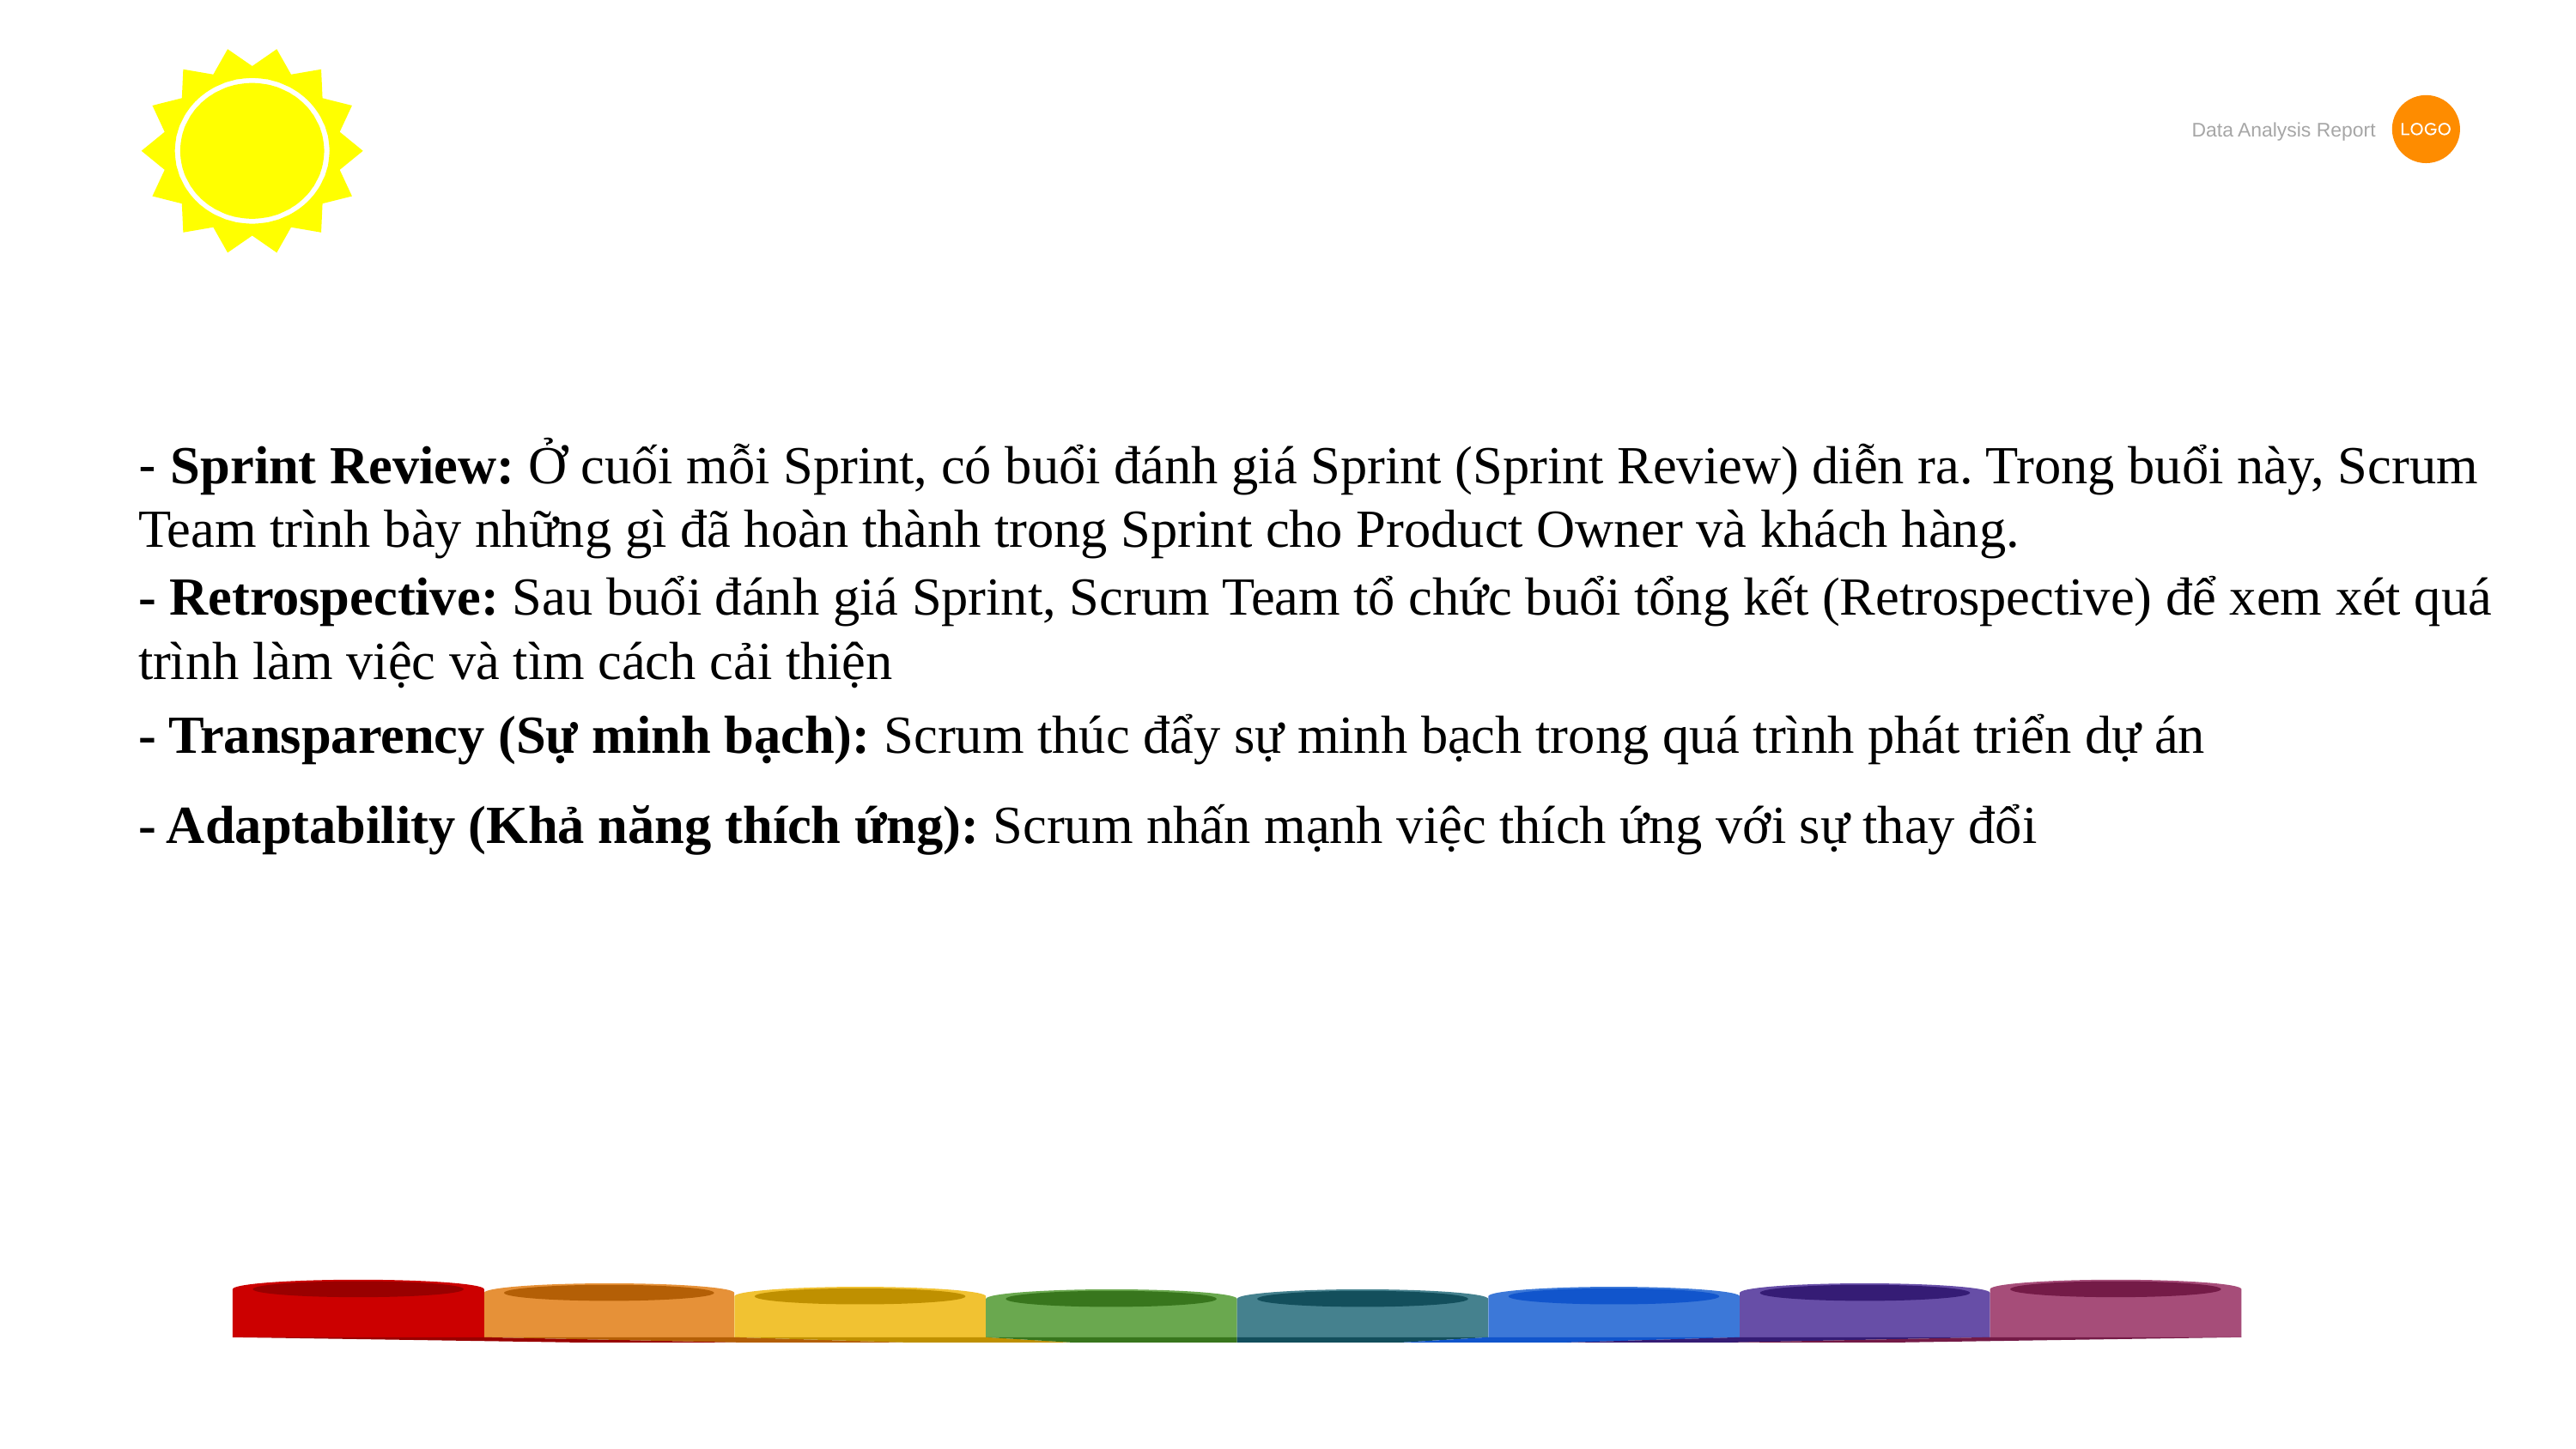

- Sprint Review: Ở cuối mỗi Sprint, có buổi đánh giá Sprint (Sprint Review) diễn ra. Trong buổi này, Scrum Team trình bày những gì đã hoàn thành trong Sprint cho Product Owner và khách hàng.
- Retrospective: Sau buổi đánh giá Sprint, Scrum Team tổ chức buổi tổng kết (Retrospective) để xem xét quá trình làm việc và tìm cách cải thiện
- Transparency (Sự minh bạch): Scrum thúc đẩy sự minh bạch trong quá trình phát triển dự án
- Adaptability (Khả năng thích ứng): Scrum nhấn mạnh việc thích ứng với sự thay đổi